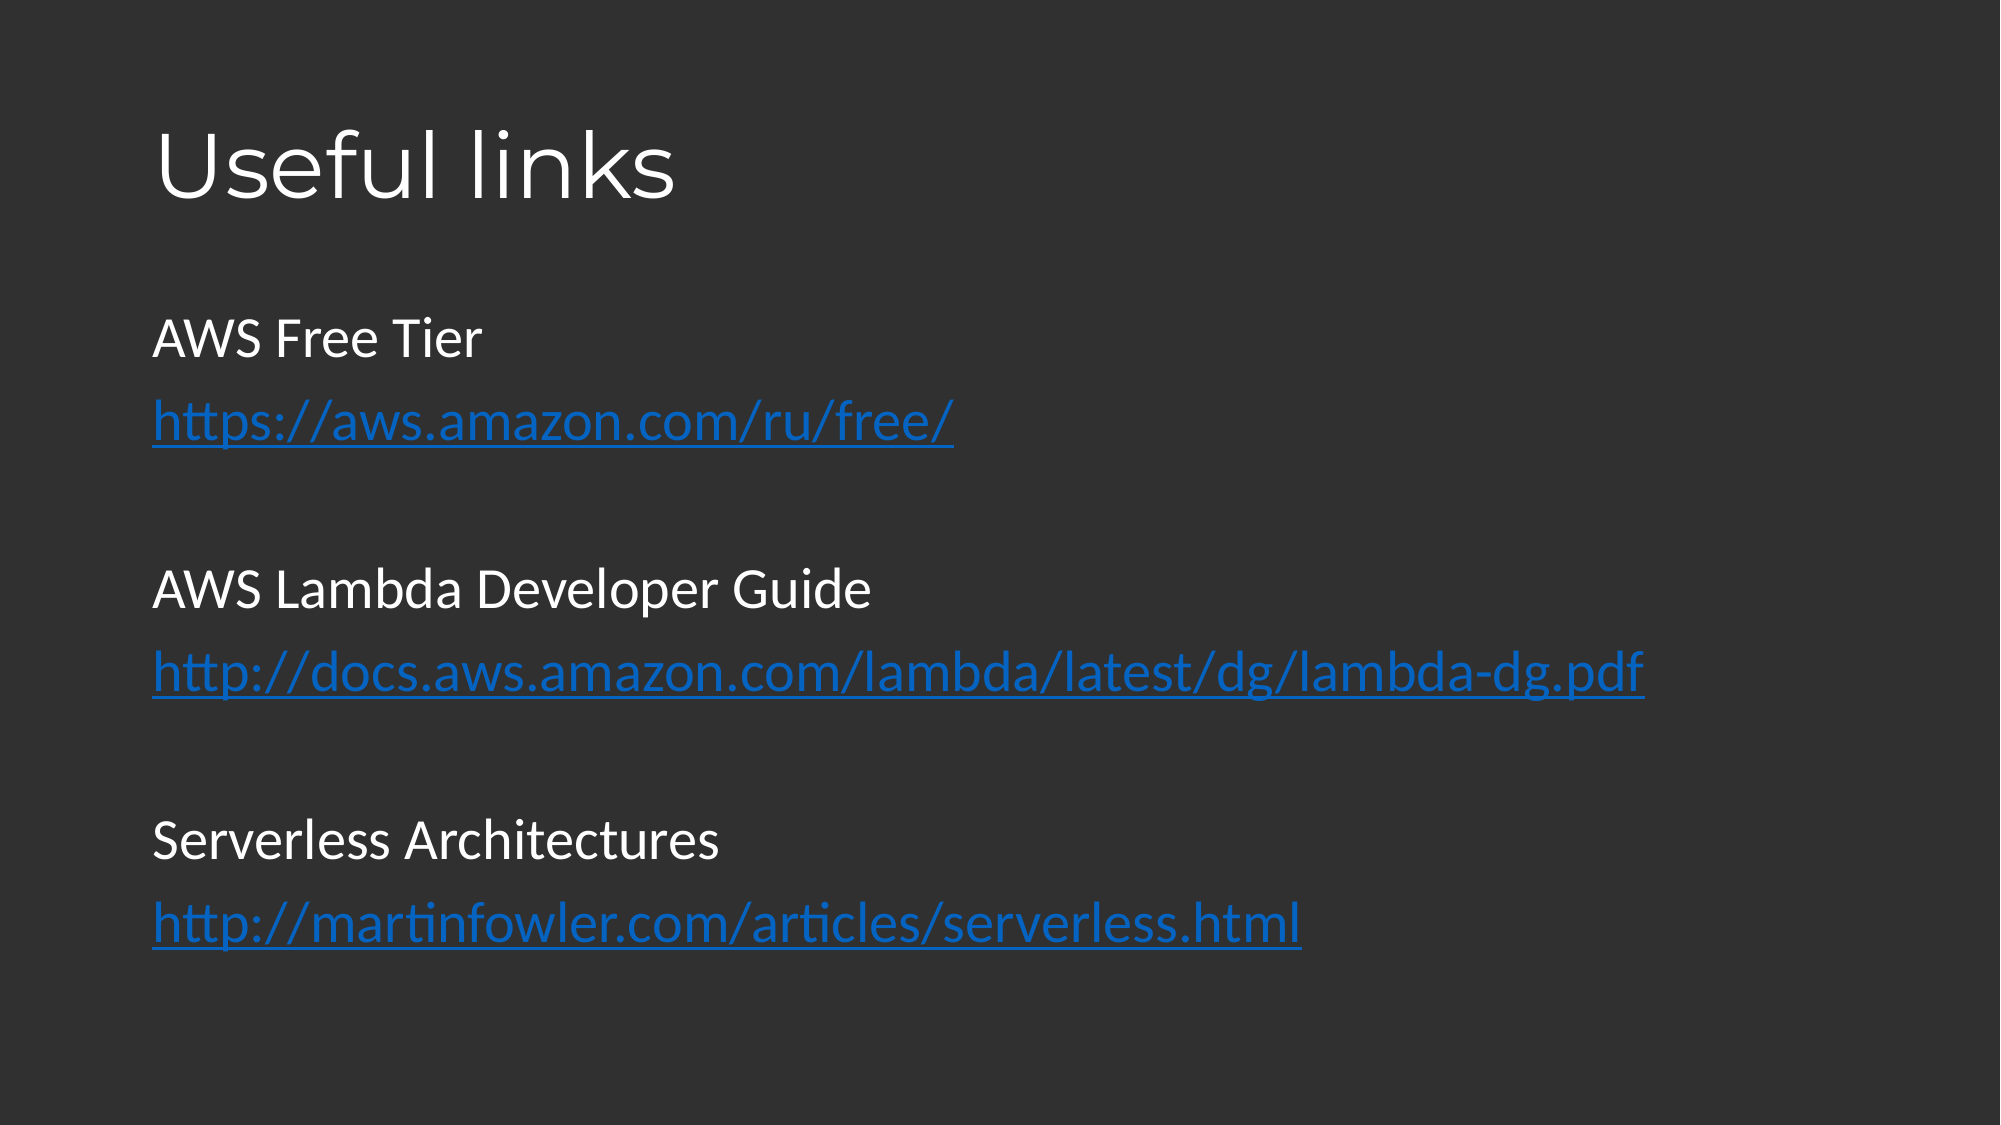

# Useful links
AWS Free Tier
https://aws.amazon.com/ru/free/

AWS Lambda Developer Guide
http://docs.aws.amazon.com/lambda/latest/dg/lambda-dg.pdf

Serverless Architectures
http://martinfowler.com/articles/serverless.html